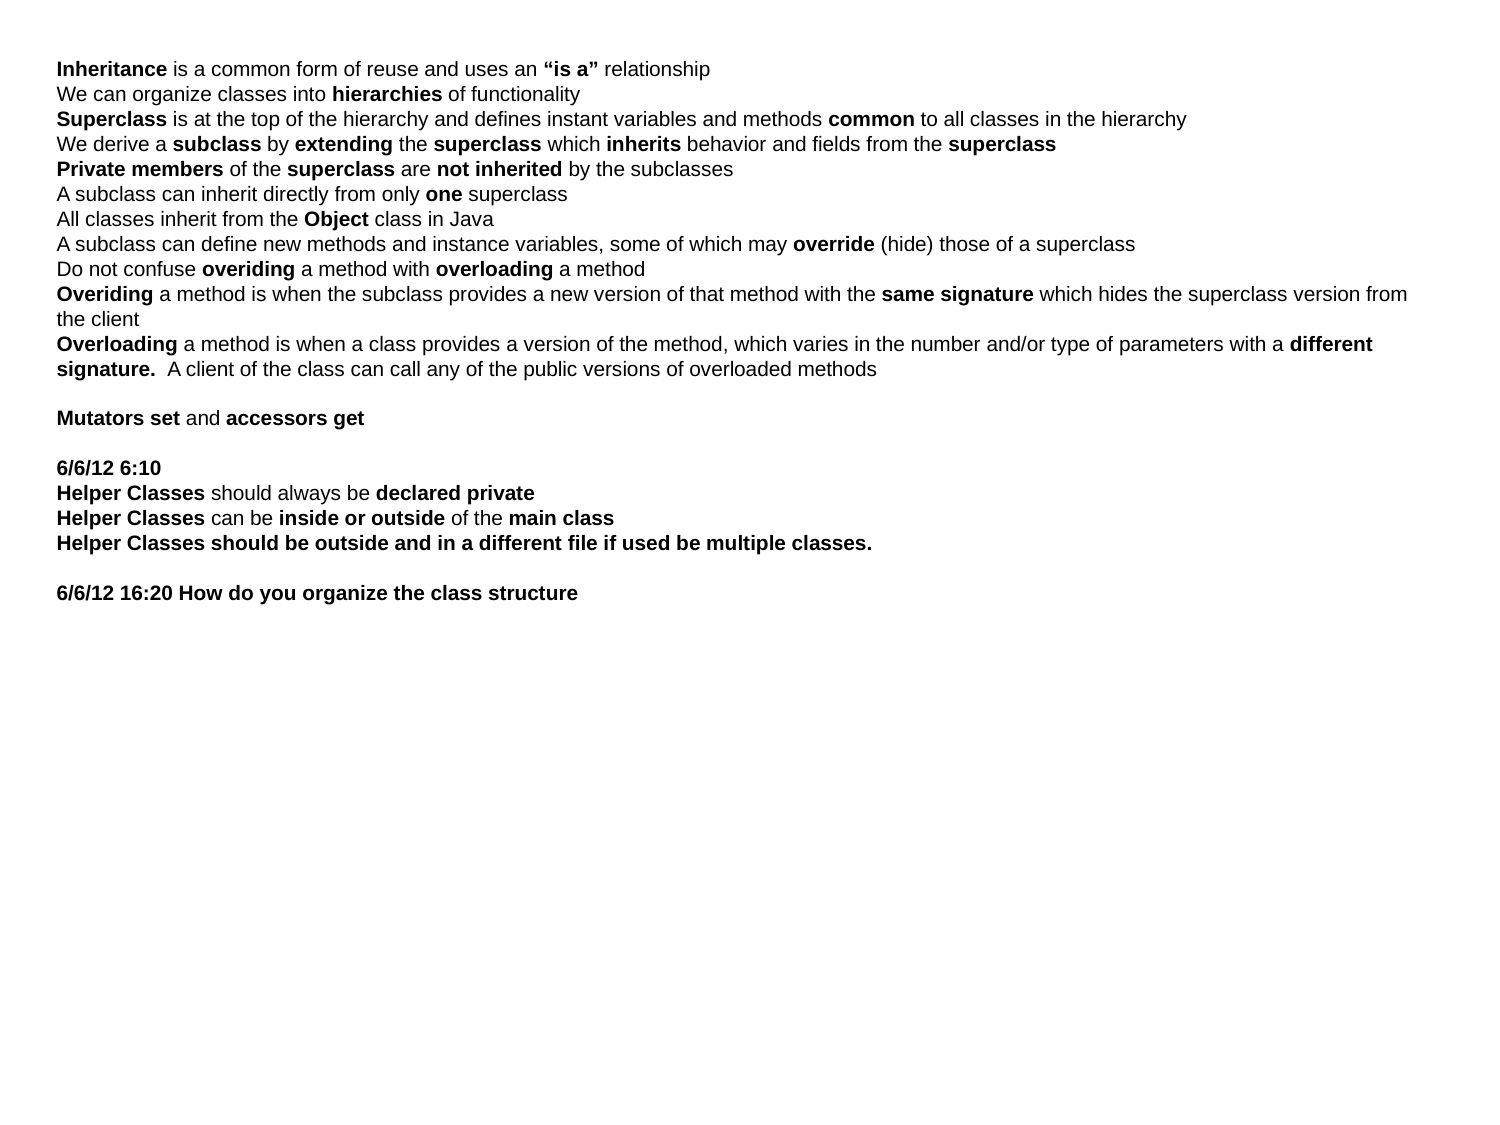

Inheritance is a common form of reuse and uses an “is a” relationship
We can organize classes into hierarchies of functionality
Superclass is at the top of the hierarchy and defines instant variables and methods common to all classes in the hierarchy
We derive a subclass by extending the superclass which inherits behavior and fields from the superclass
Private members of the superclass are not inherited by the subclasses
A subclass can inherit directly from only one superclass
All classes inherit from the Object class in Java
A subclass can define new methods and instance variables, some of which may override (hide) those of a superclass
Do not confuse overiding a method with overloading a method
Overiding a method is when the subclass provides a new version of that method with the same signature which hides the superclass version from the client
Overloading a method is when a class provides a version of the method, which varies in the number and/or type of parameters with a different signature.  A client of the class can call any of the public versions of overloaded methods

Mutators set and accessors get

6/6/12 6:10
Helper Classes should always be declared private
Helper Classes can be inside or outside of the main class
Helper Classes should be outside and in a different file if used be multiple classes.

6/6/12 16:20 How do you organize the class structure